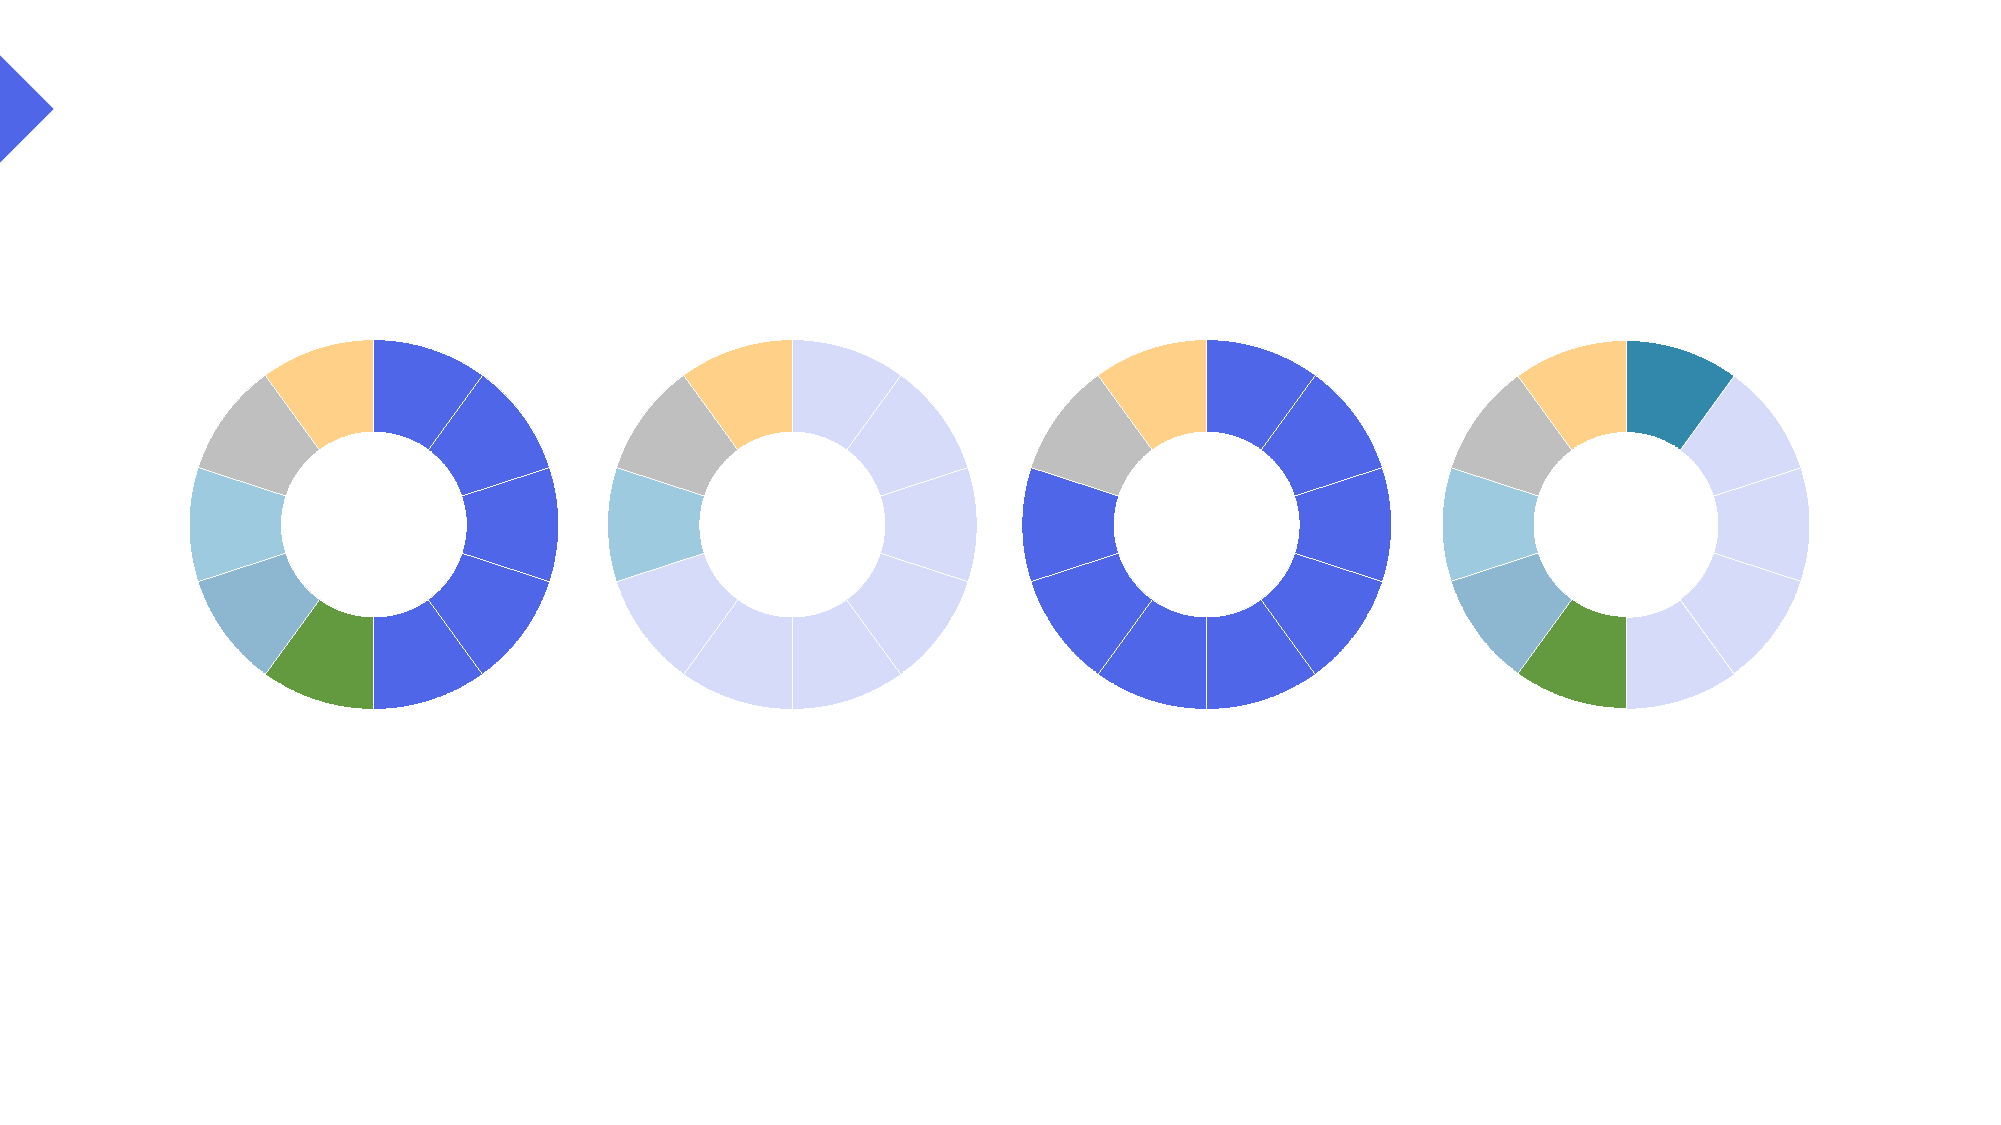

### Chart

| Category | Sales |
|---|---|
| 1st Qtr | 10.0 |
| 2nd Qtr | 10.0 |
| 1st Qtr | 10.0 |
| 1st Qtr | 10.0 |
| 1st Qtr | 10.0 |
| 1st Qtr | 10.0 |
| 1st Qtr | 10.0 |
| 1st Qtr | 10.0 |
| 1st Qtr | 10.0 |
| 1st Qtr | 10.0 |

### Chart

| Category | Sales |
|---|---|
| 1st Qtr | 10.0 |
| 2nd Qtr | 10.0 |
| 1st Qtr | 10.0 |
| 1st Qtr | 10.0 |
| 1st Qtr | 10.0 |
| 1st Qtr | 10.0 |
| 1st Qtr | 10.0 |
| 1st Qtr | 10.0 |
| 1st Qtr | 10.0 |
| 1st Qtr | 10.0 |

### Chart

| Category | Sales |
|---|---|
| 1st Qtr | 10.0 |
| 2nd Qtr | 10.0 |
| 1st Qtr | 10.0 |
| 1st Qtr | 10.0 |
| 1st Qtr | 10.0 |
| 1st Qtr | 10.0 |
| 1st Qtr | 10.0 |
| 1st Qtr | 10.0 |
| 1st Qtr | 10.0 |
| 1st Qtr | 10.0 |

### Chart

| Category | Sales |
|---|---|
| 1st Qtr | 10.0 |
| 2nd Qtr | 10.0 |
| 1st Qtr | 10.0 |
| 1st Qtr | 10.0 |
| 1st Qtr | 10.0 |
| 1st Qtr | 10.0 |
| 1st Qtr | 10.0 |
| 1st Qtr | 10.0 |
| 1st Qtr | 10.0 |
| 1st Qtr | 10.0 |